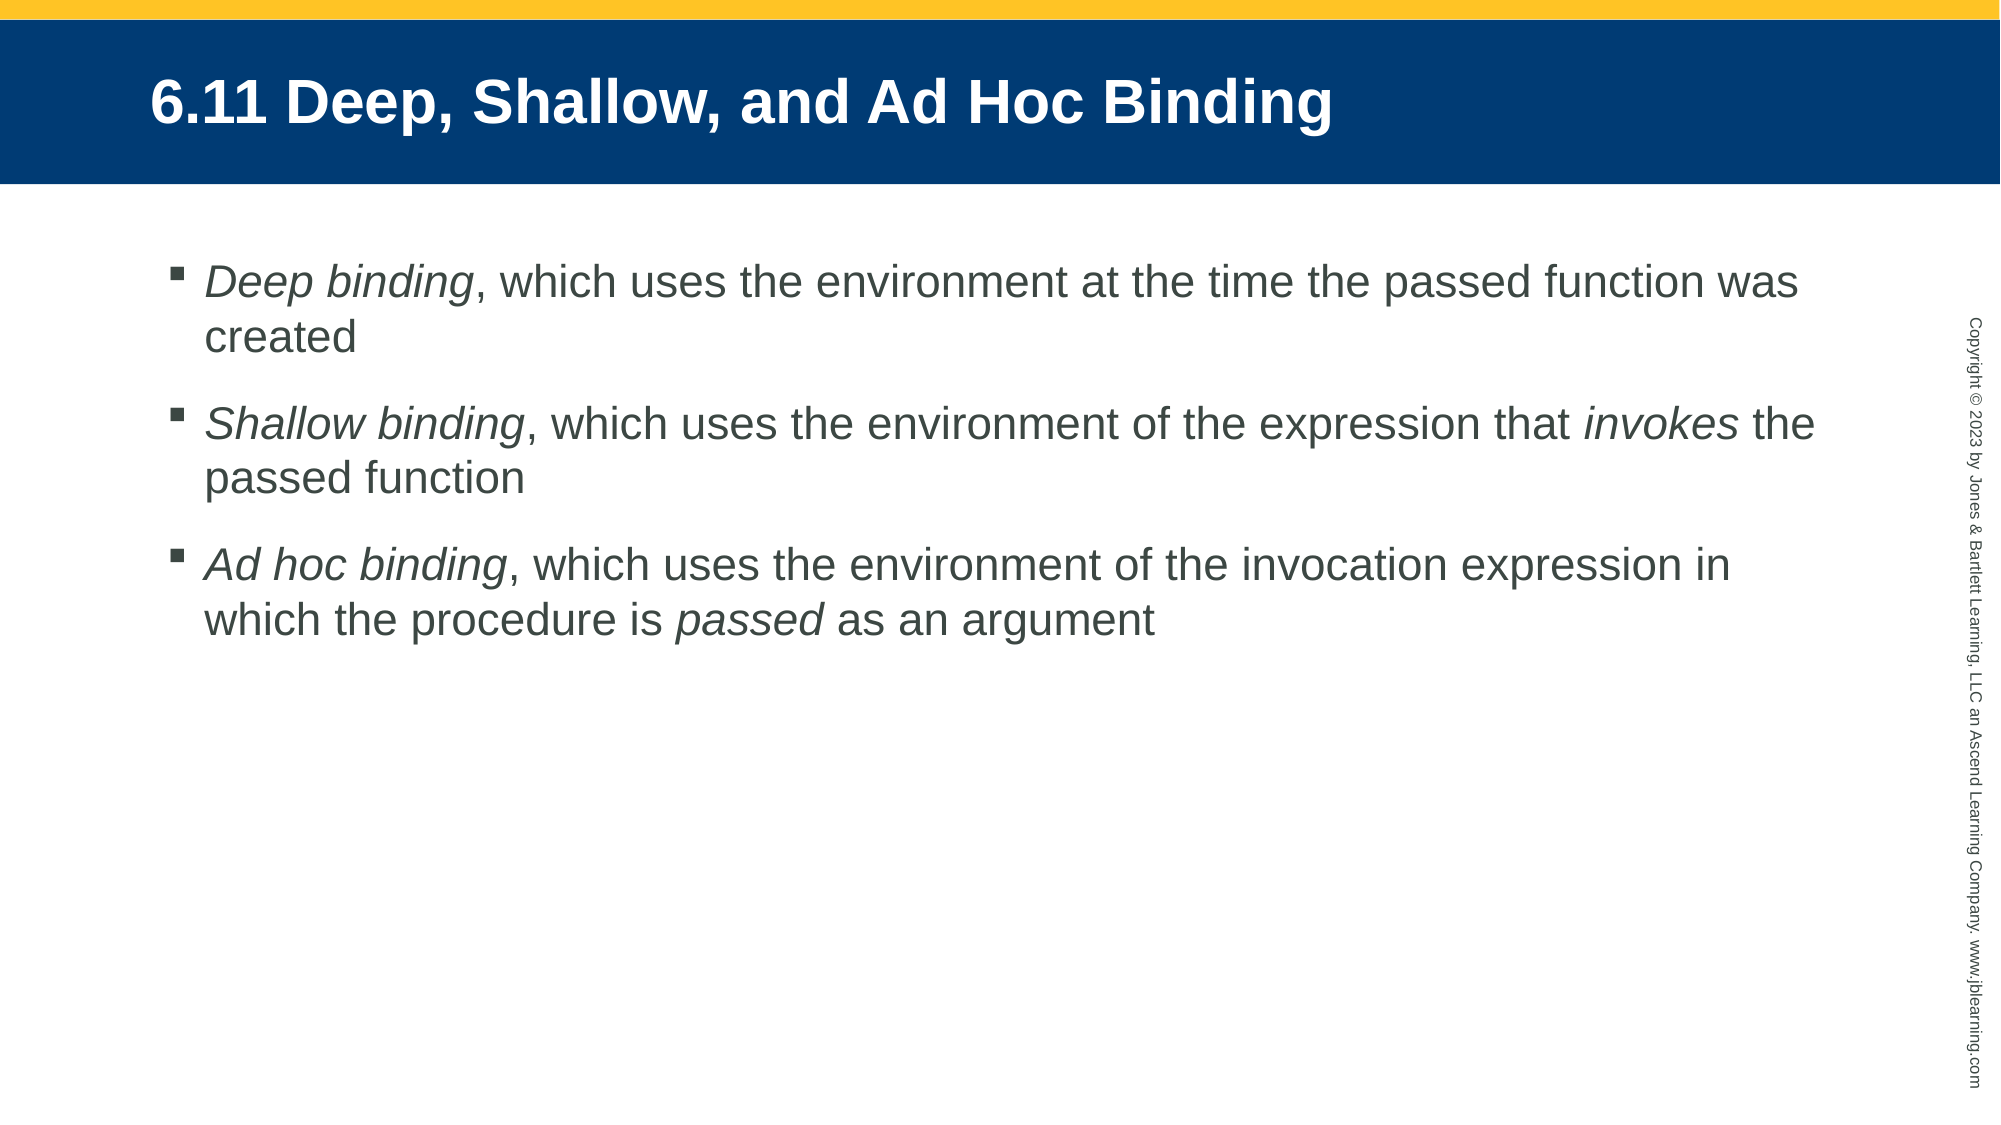

# 6.11 Deep, Shallow, and Ad Hoc Binding
Deep binding, which uses the environment at the time the passed function was created
Shallow binding, which uses the environment of the expression that invokes the passed function
Ad hoc binding, which uses the environment of the invocation expression in which the procedure is passed as an argument